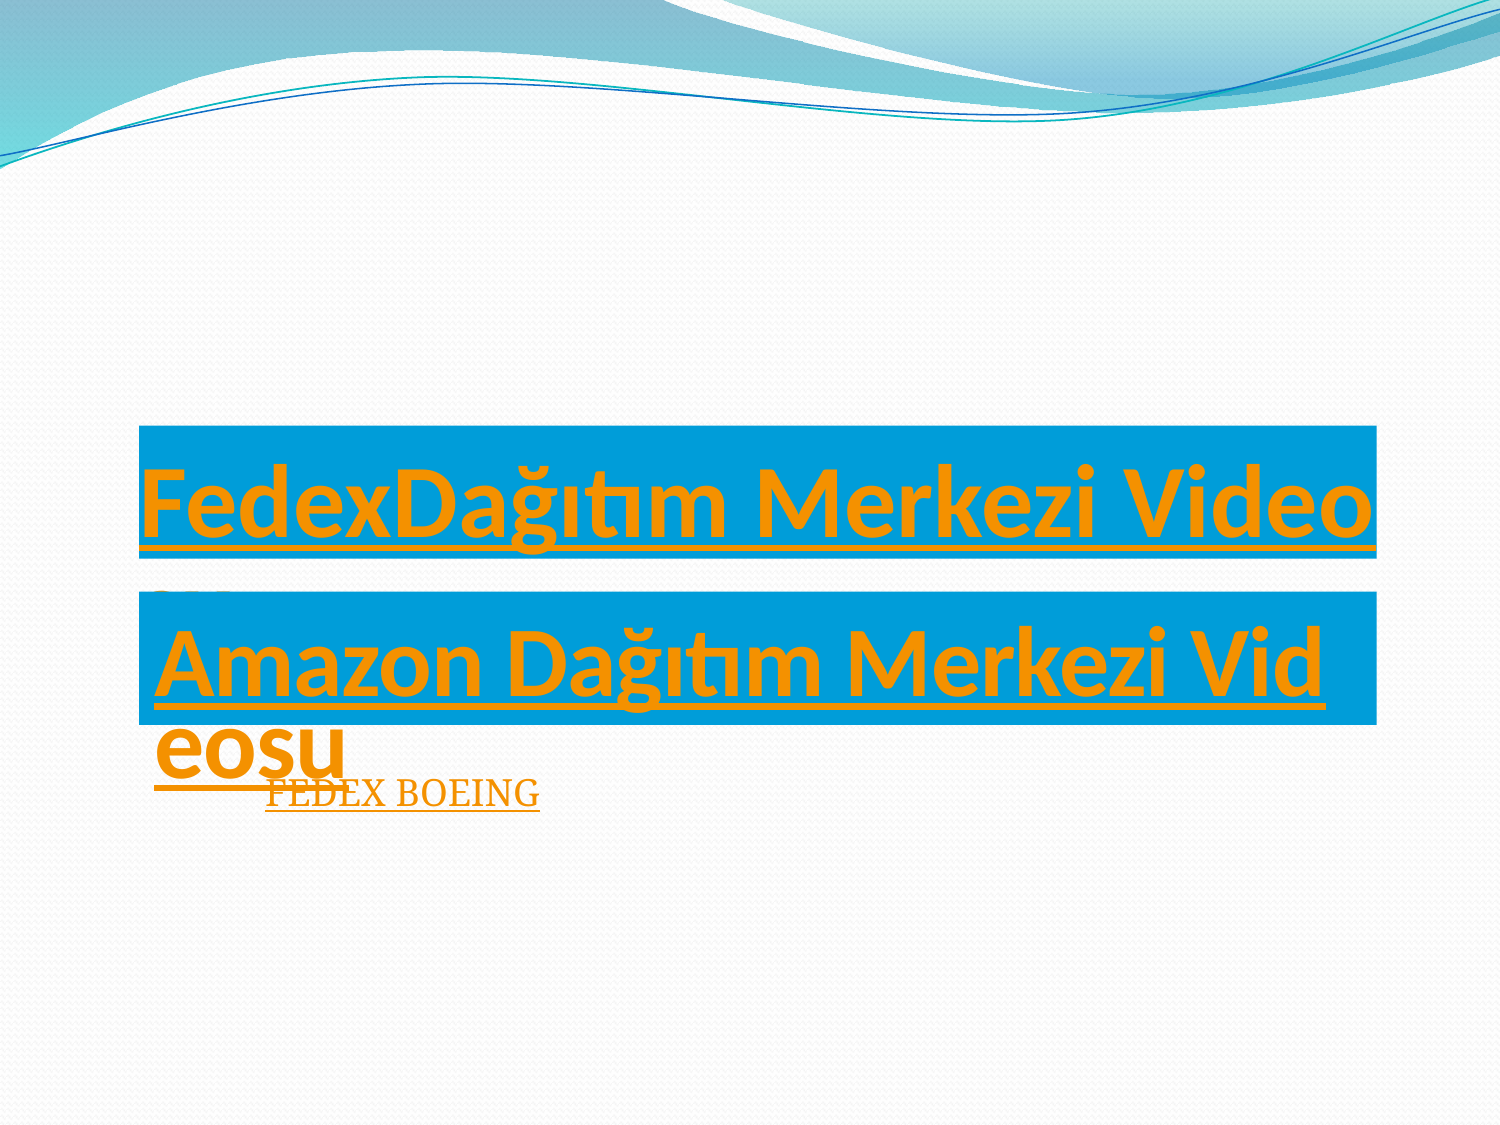

# FedexDağıtım Merkezi Videosu
Amazon Dağıtım Merkezi Videosu
FEDEX BOEING